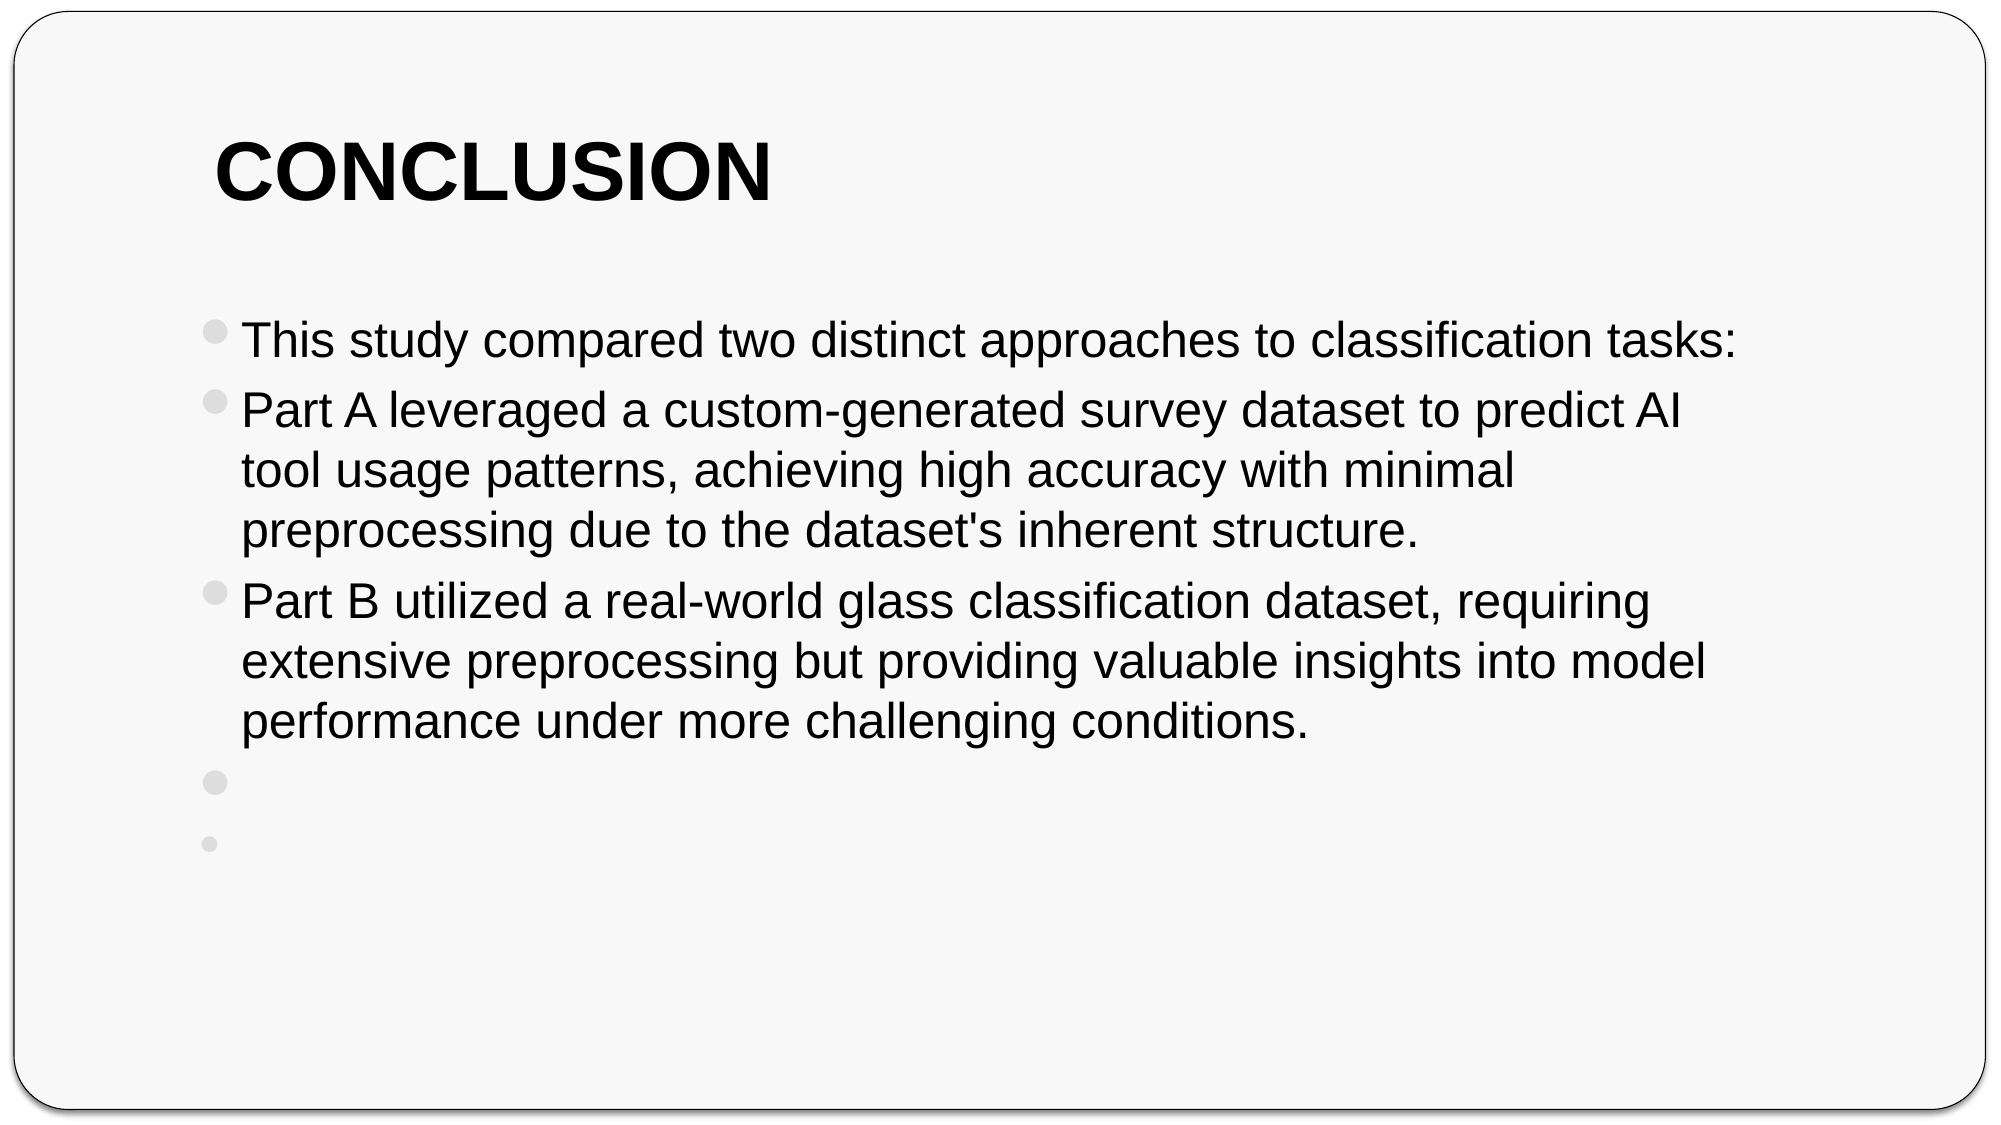

# CONCLUSION
This study compared two distinct approaches to classification tasks:
Part A leveraged a custom-generated survey dataset to predict AI tool usage patterns, achieving high accuracy with minimal preprocessing due to the dataset's inherent structure.
Part B utilized a real-world glass classification dataset, requiring extensive preprocessing but providing valuable insights into model performance under more challenging conditions.